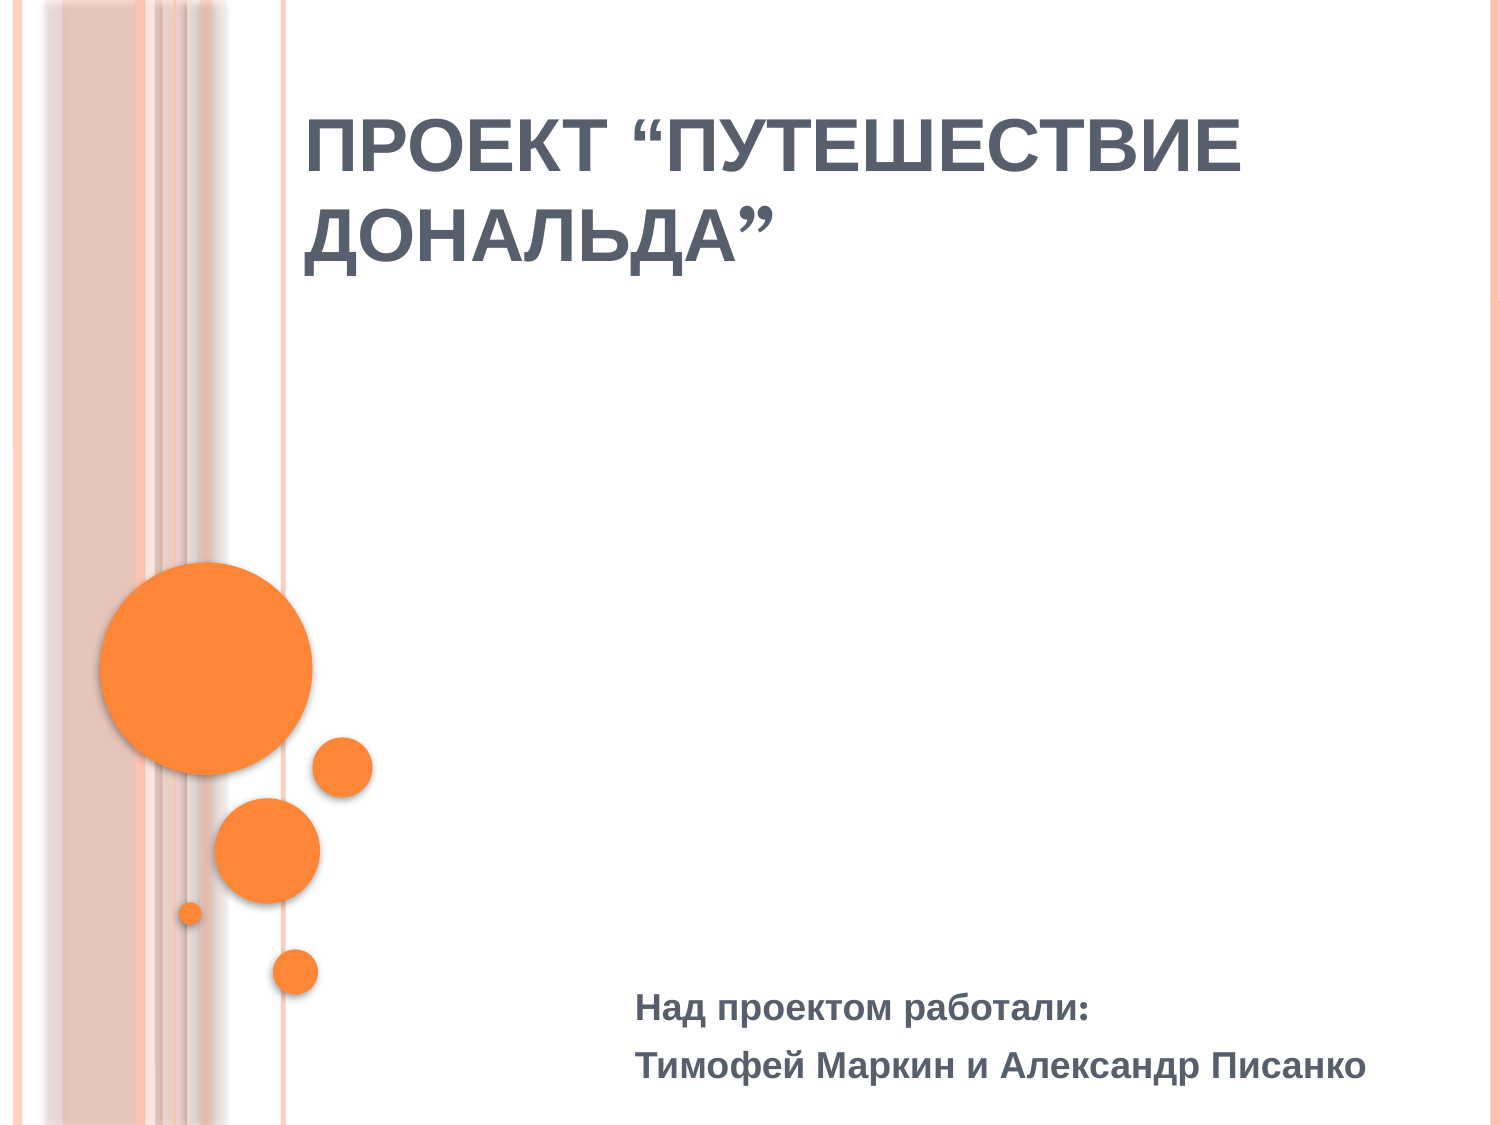

# Проект “Путешествие Дональда”
Над проектом работали:
Тимофей Маркин и Александр Писанко